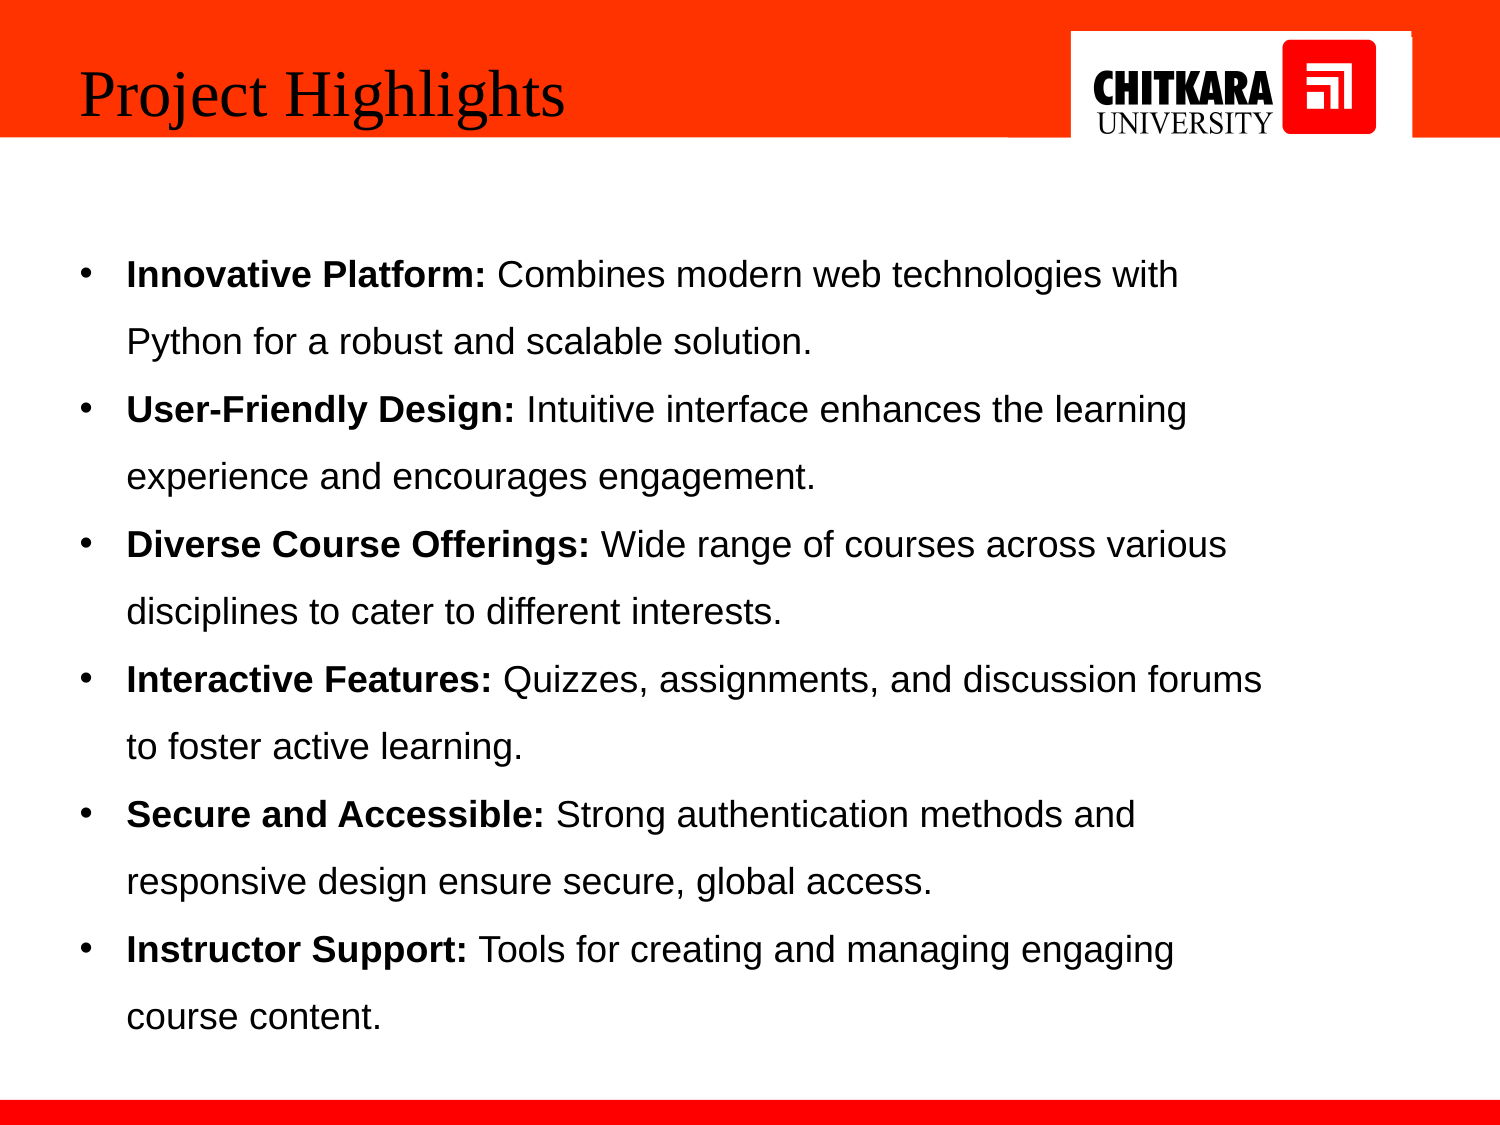

Project Highlights
Innovative Platform: Combines modern web technologies with Python for a robust and scalable solution.
User-Friendly Design: Intuitive interface enhances the learning experience and encourages engagement.
Diverse Course Offerings: Wide range of courses across various disciplines to cater to different interests.
Interactive Features: Quizzes, assignments, and discussion forums to foster active learning.
Secure and Accessible: Strong authentication methods and responsive design ensure secure, global access.
Instructor Support: Tools for creating and managing engaging course content.